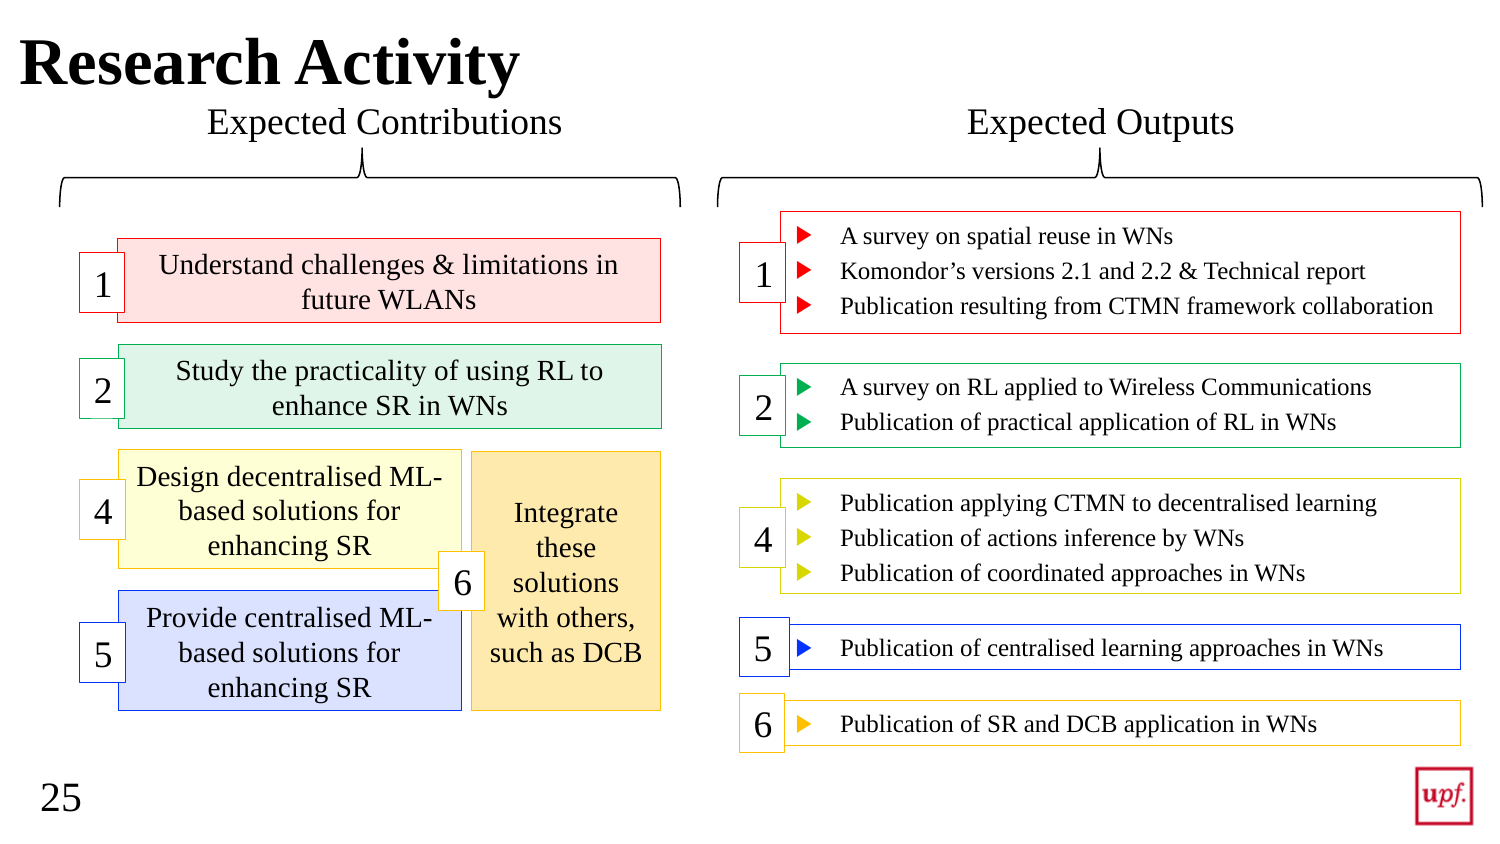

# Research Activity
Expected Contributions
Expected Outputs
A survey on spatial reuse in WNs
Komondor’s versions 2.1 and 2.2 & Technical report
Publication resulting from CTMN framework collaboration

Understand challenges & limitations in future WLANs
1
Study the practicality of using RL to enhance SR in WNs
2
Design decentralised ML-based solutions for enhancing SR

Integrate these solutions with others, such as DCB

4
6
Provide centralised ML-based solutions for enhancing SR
5
1
A survey on RL applied to Wireless Communications
Publication of practical application of RL in WNs
2
Publication applying CTMN to decentralised learning
Publication of actions inference by WNs
Publication of coordinated approaches in WNs
4
5
Publication of centralised learning approaches in WNs
6
Publication of SR and DCB application in WNs
25